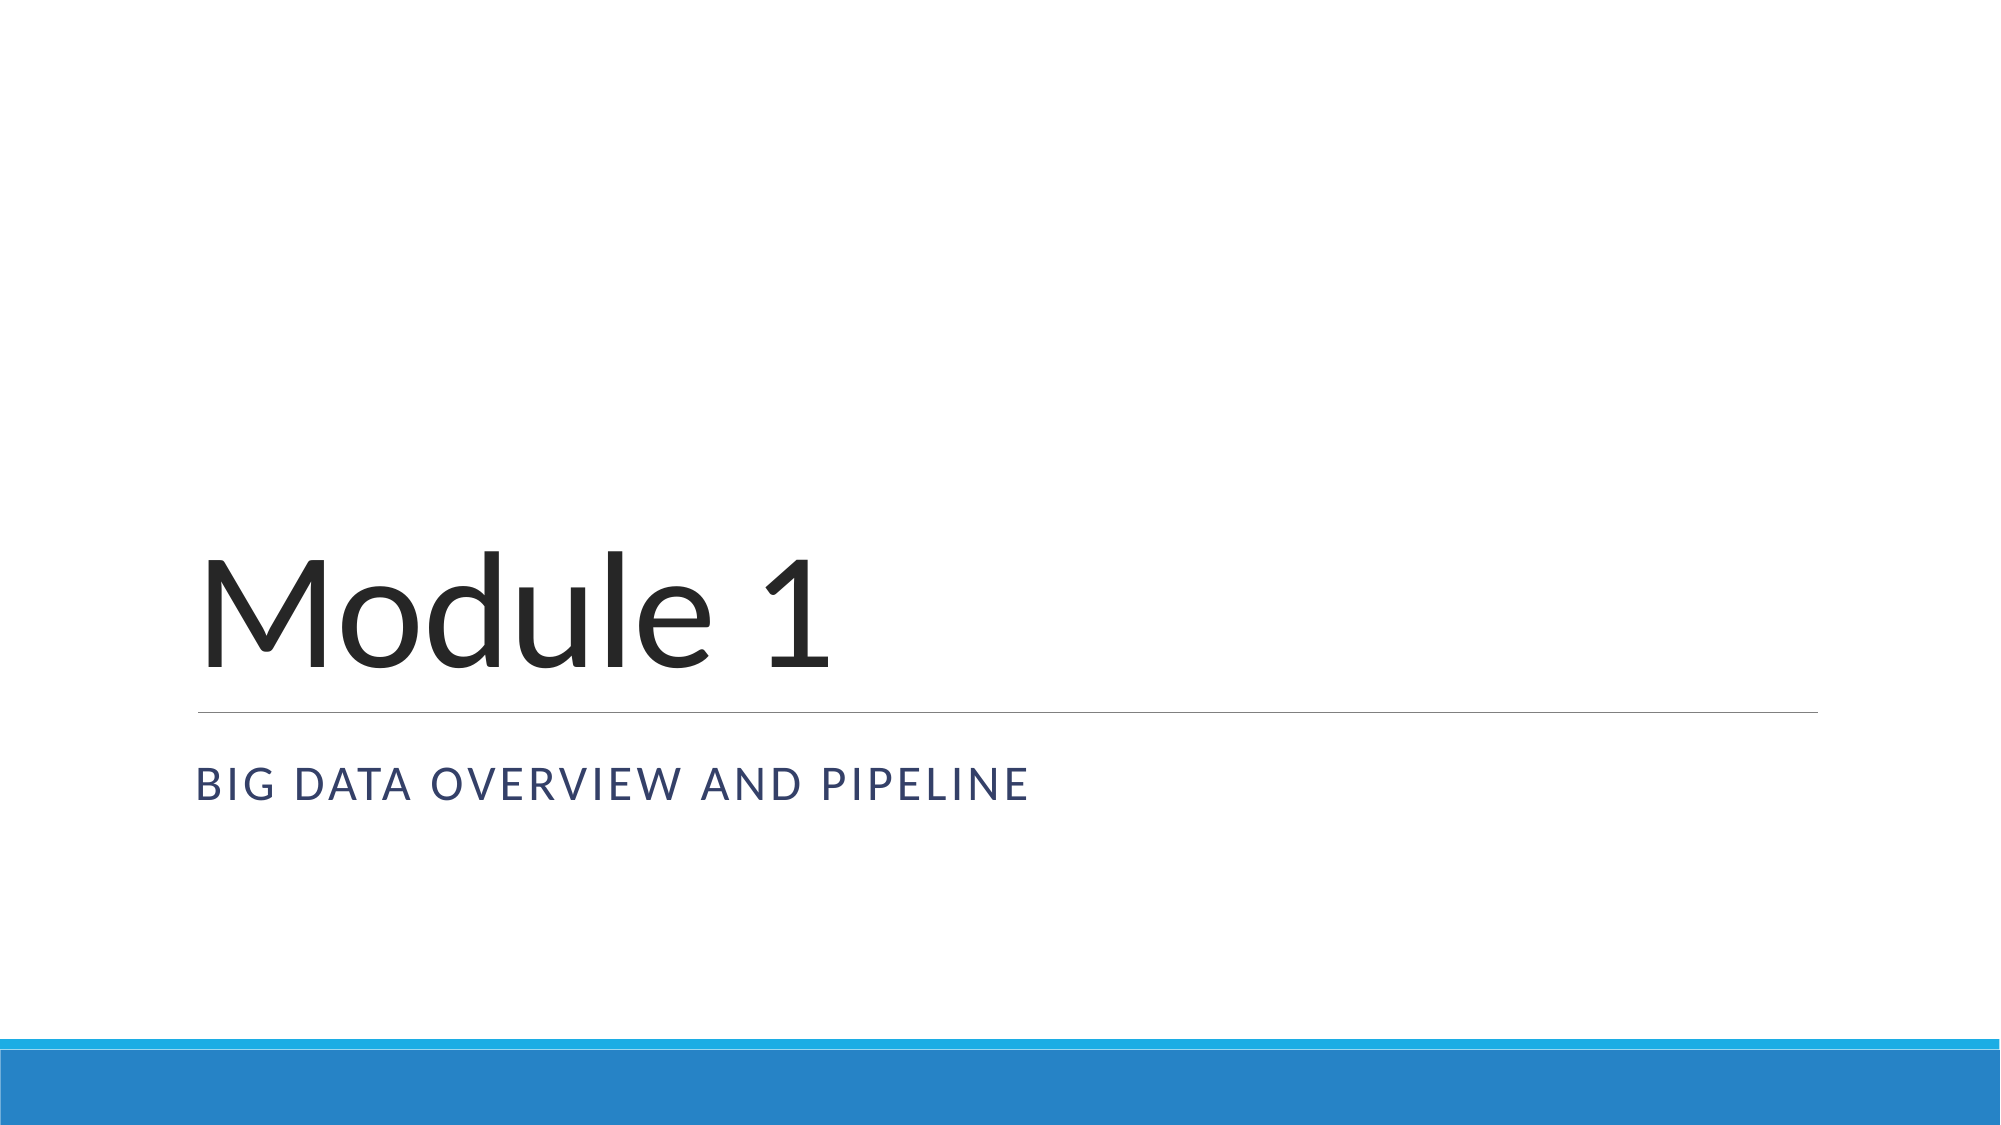

# Module 1
Big data overview and pipeline